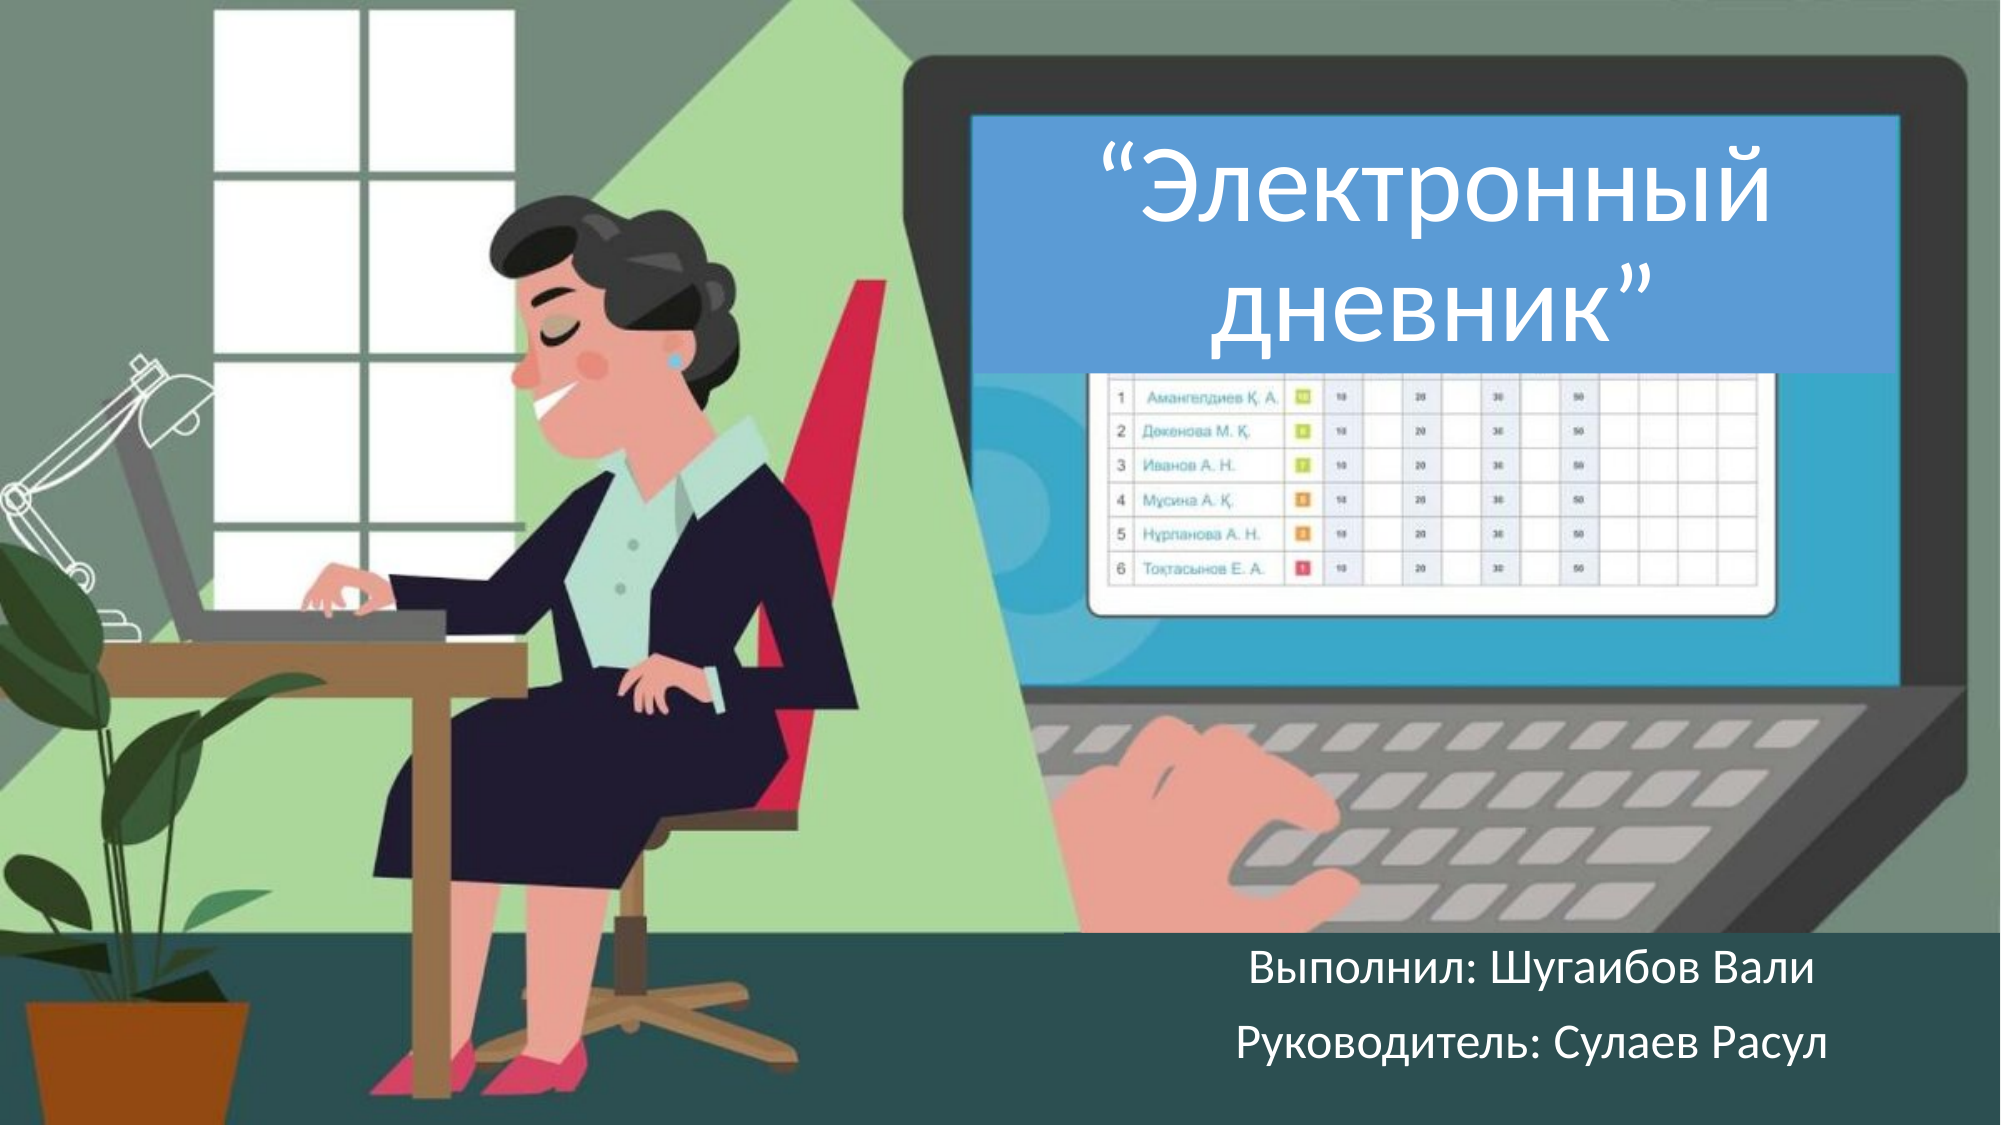

# “Электронный дневник”
Выполнил: Шугаибов Вали
Руководитель: Сулаев Расул